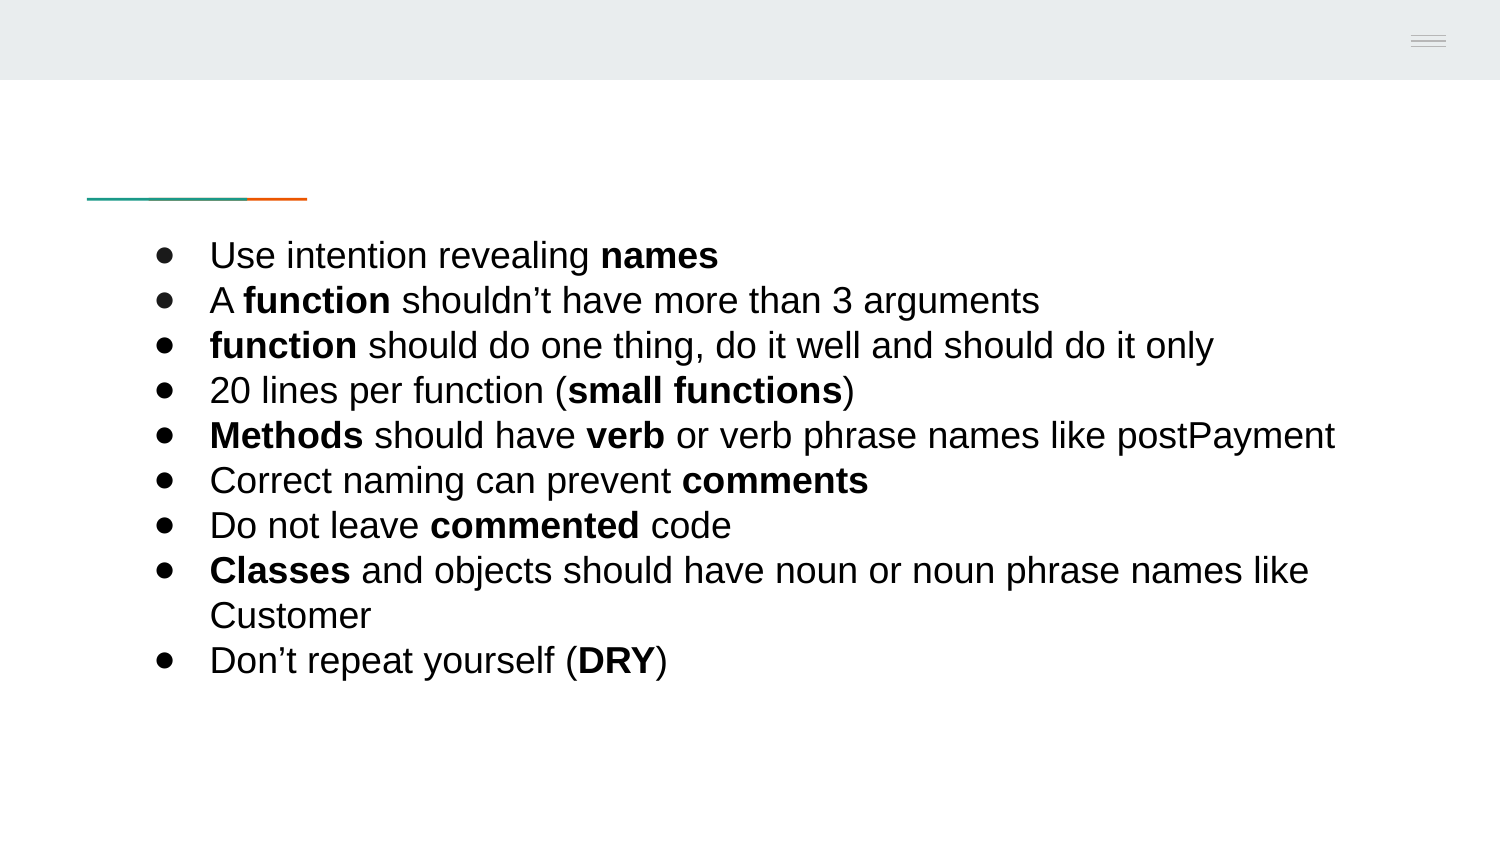

# Use intention revealing names
A function shouldn’t have more than 3 arguments
function should do one thing, do it well and should do it only
20 lines per function (small functions)
Methods should have verb or verb phrase names like postPayment
Correct naming can prevent comments
Do not leave commented code
Classes and objects should have noun or noun phrase names like Customer
Don’t repeat yourself (DRY)